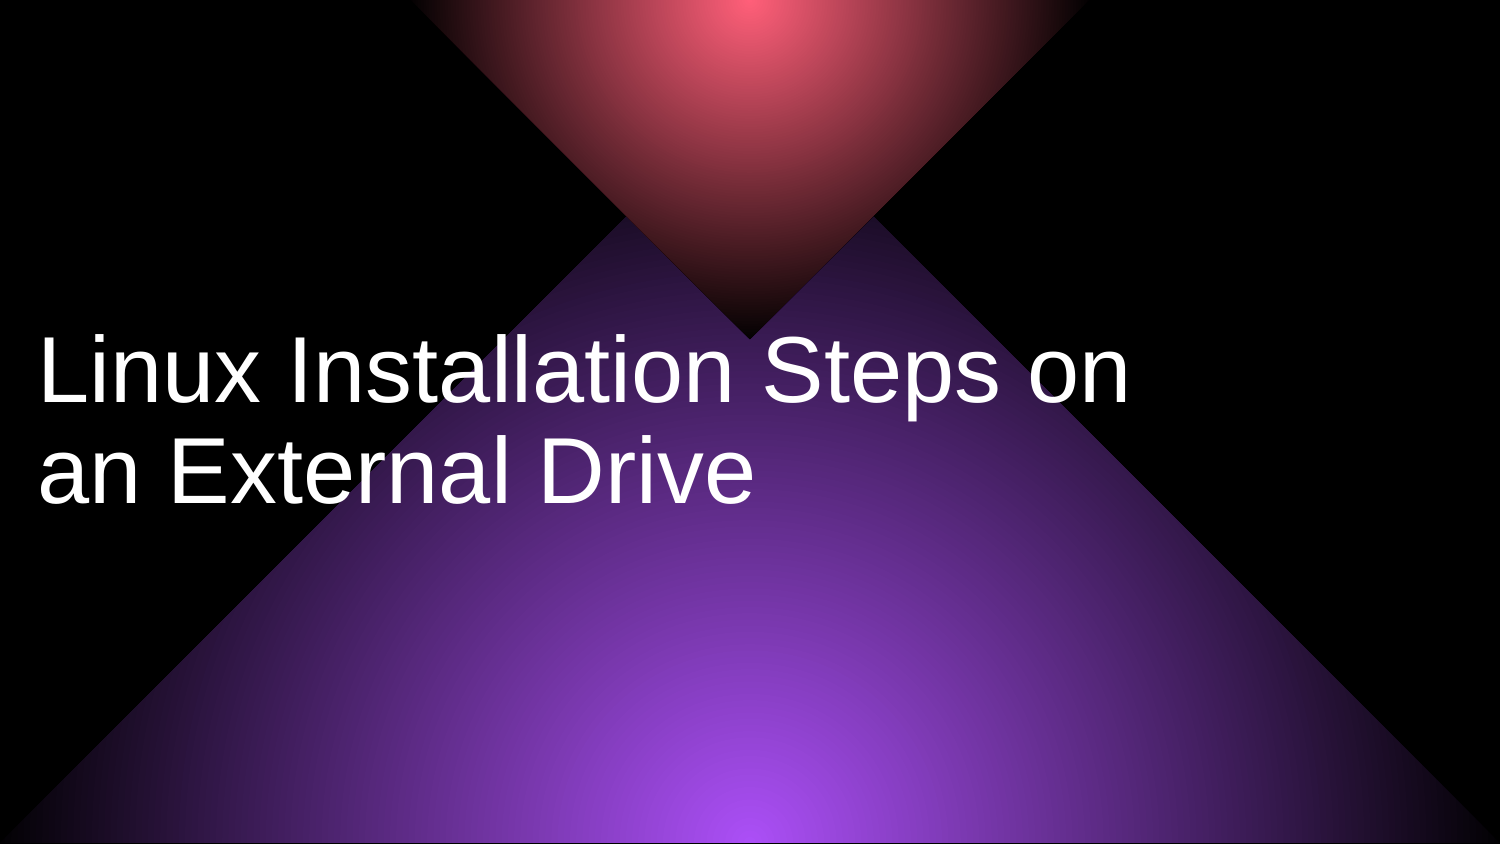

Linux Installation Steps on an External Drive